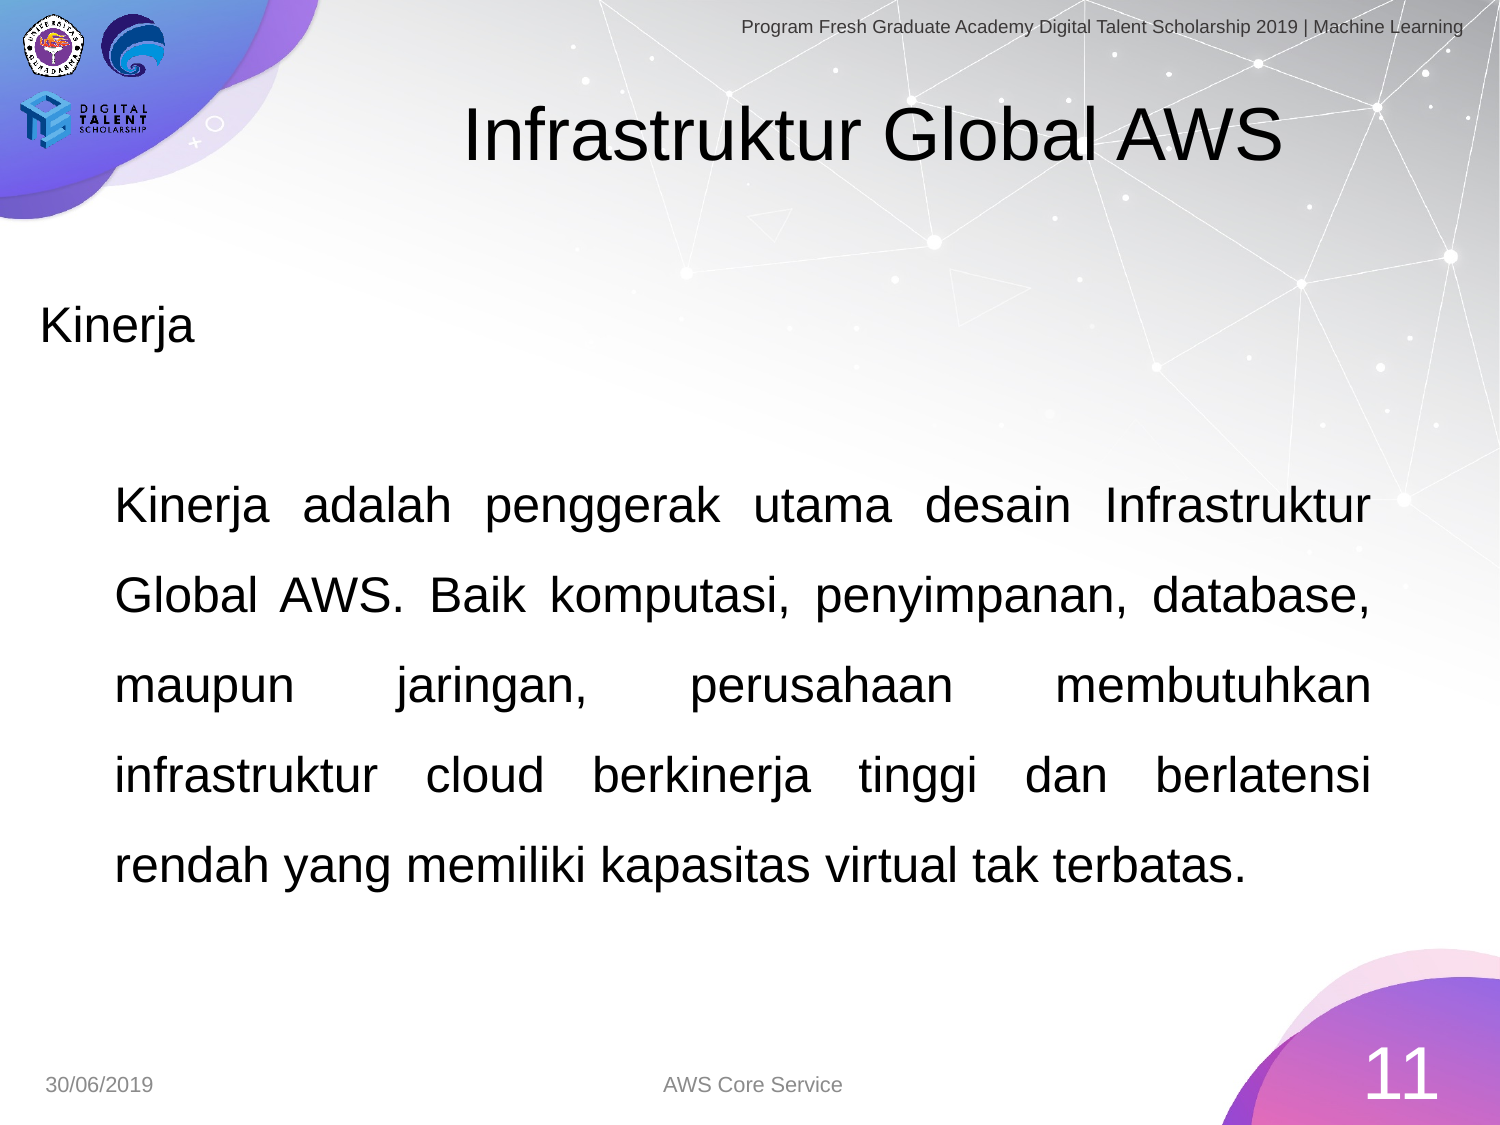

# Infrastruktur Global AWS
Kinerja

Kinerja adalah penggerak utama desain Infrastruktur Global AWS. Baik komputasi, penyimpanan, database, maupun jaringan, perusahaan membutuhkan infrastruktur cloud berkinerja tinggi dan berlatensi rendah yang memiliki kapasitas virtual tak terbatas.

11
AWS Core Service
30/06/2019